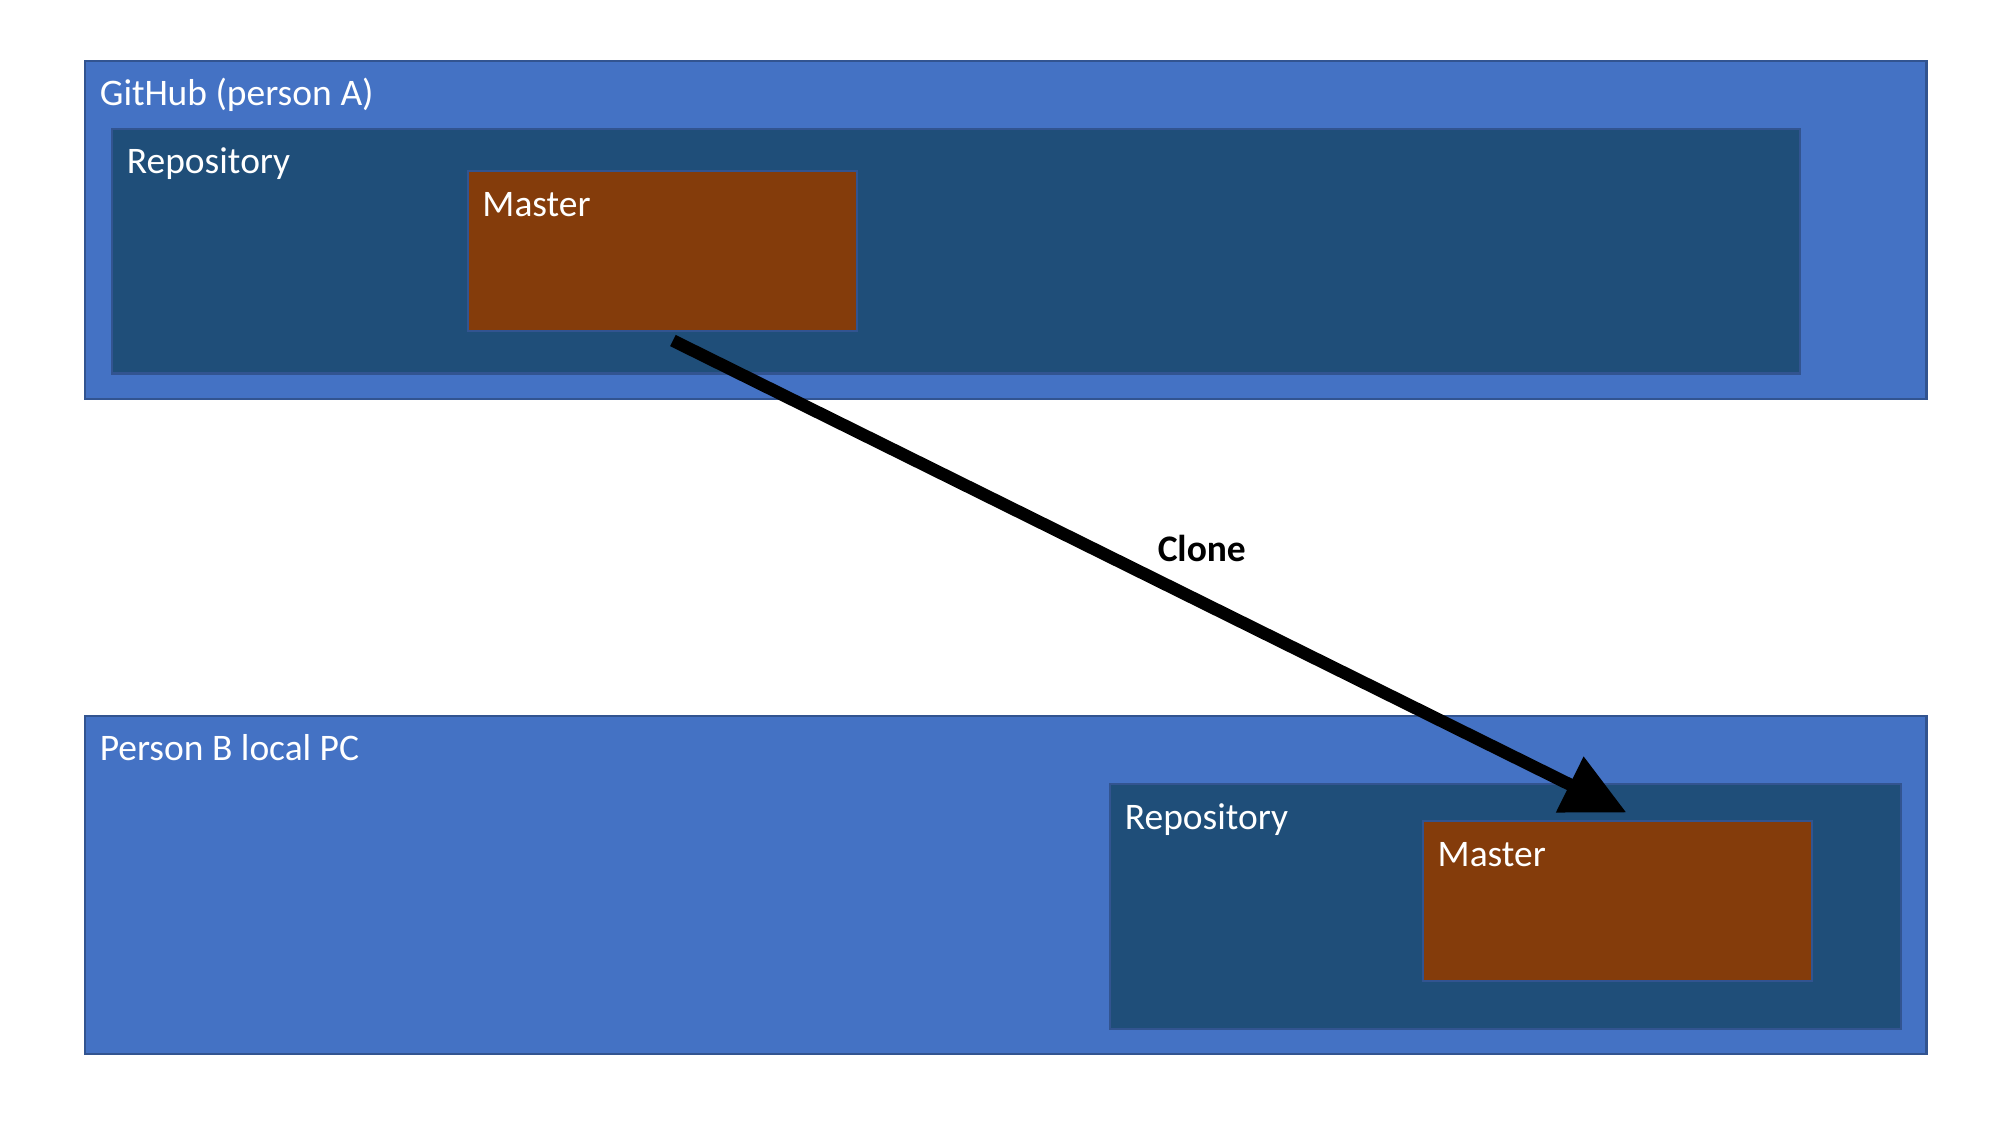

GitHub (person A)
Repository
Master
Clone
Person B local PC
Repository
Master